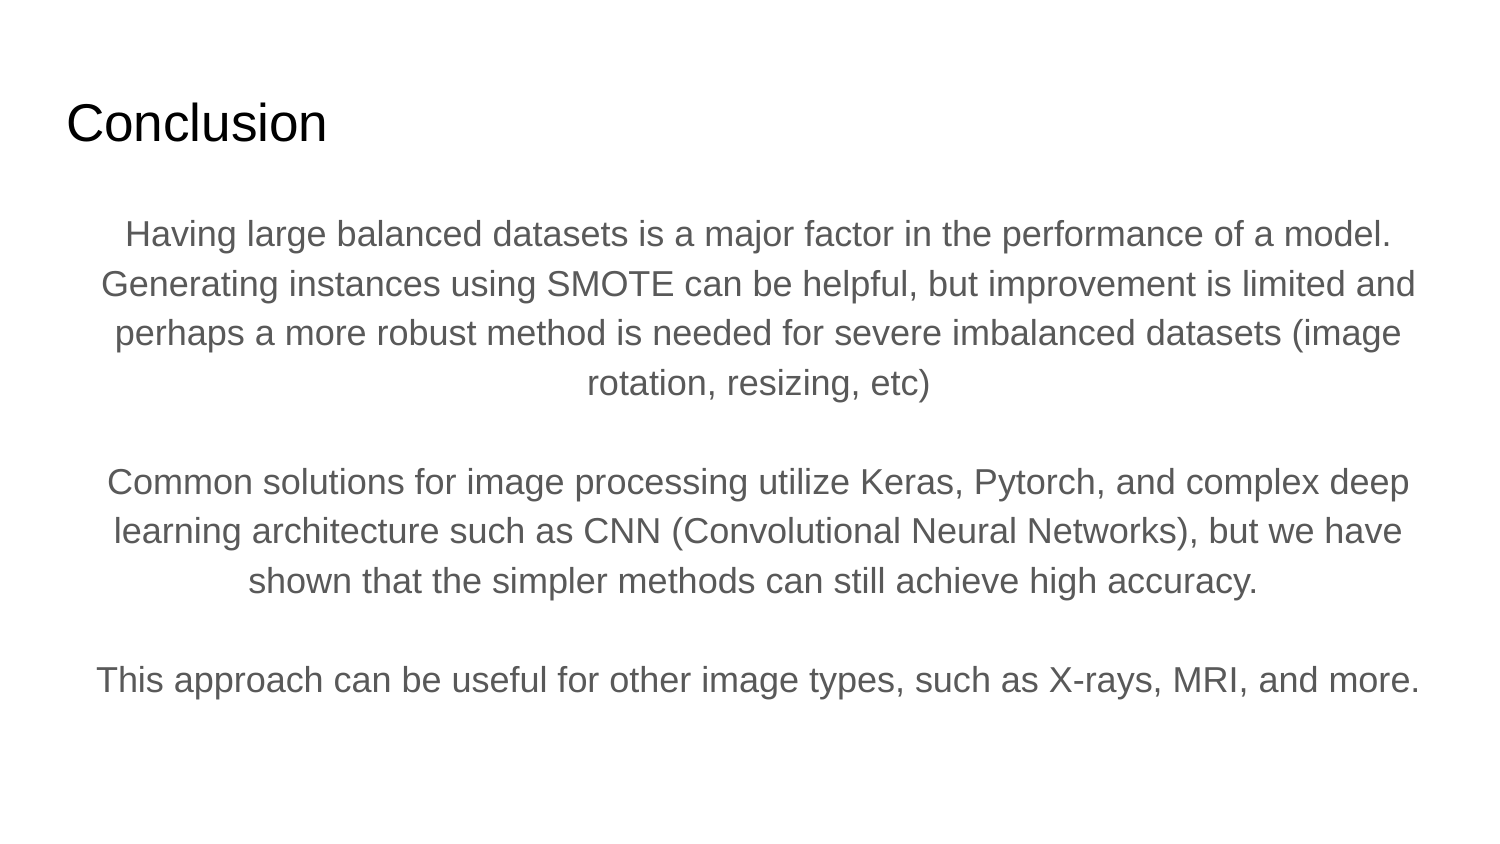

# Conclusion
Having large balanced datasets is a major factor in the performance of a model. Generating instances using SMOTE can be helpful, but improvement is limited and perhaps a more robust method is needed for severe imbalanced datasets (image rotation, resizing, etc)

Common solutions for image processing utilize Keras, Pytorch, and complex deep learning architecture such as CNN (Convolutional Neural Networks), but we have shown that the simpler methods can still achieve high accuracy.

This approach can be useful for other image types, such as X-rays, MRI, and more.